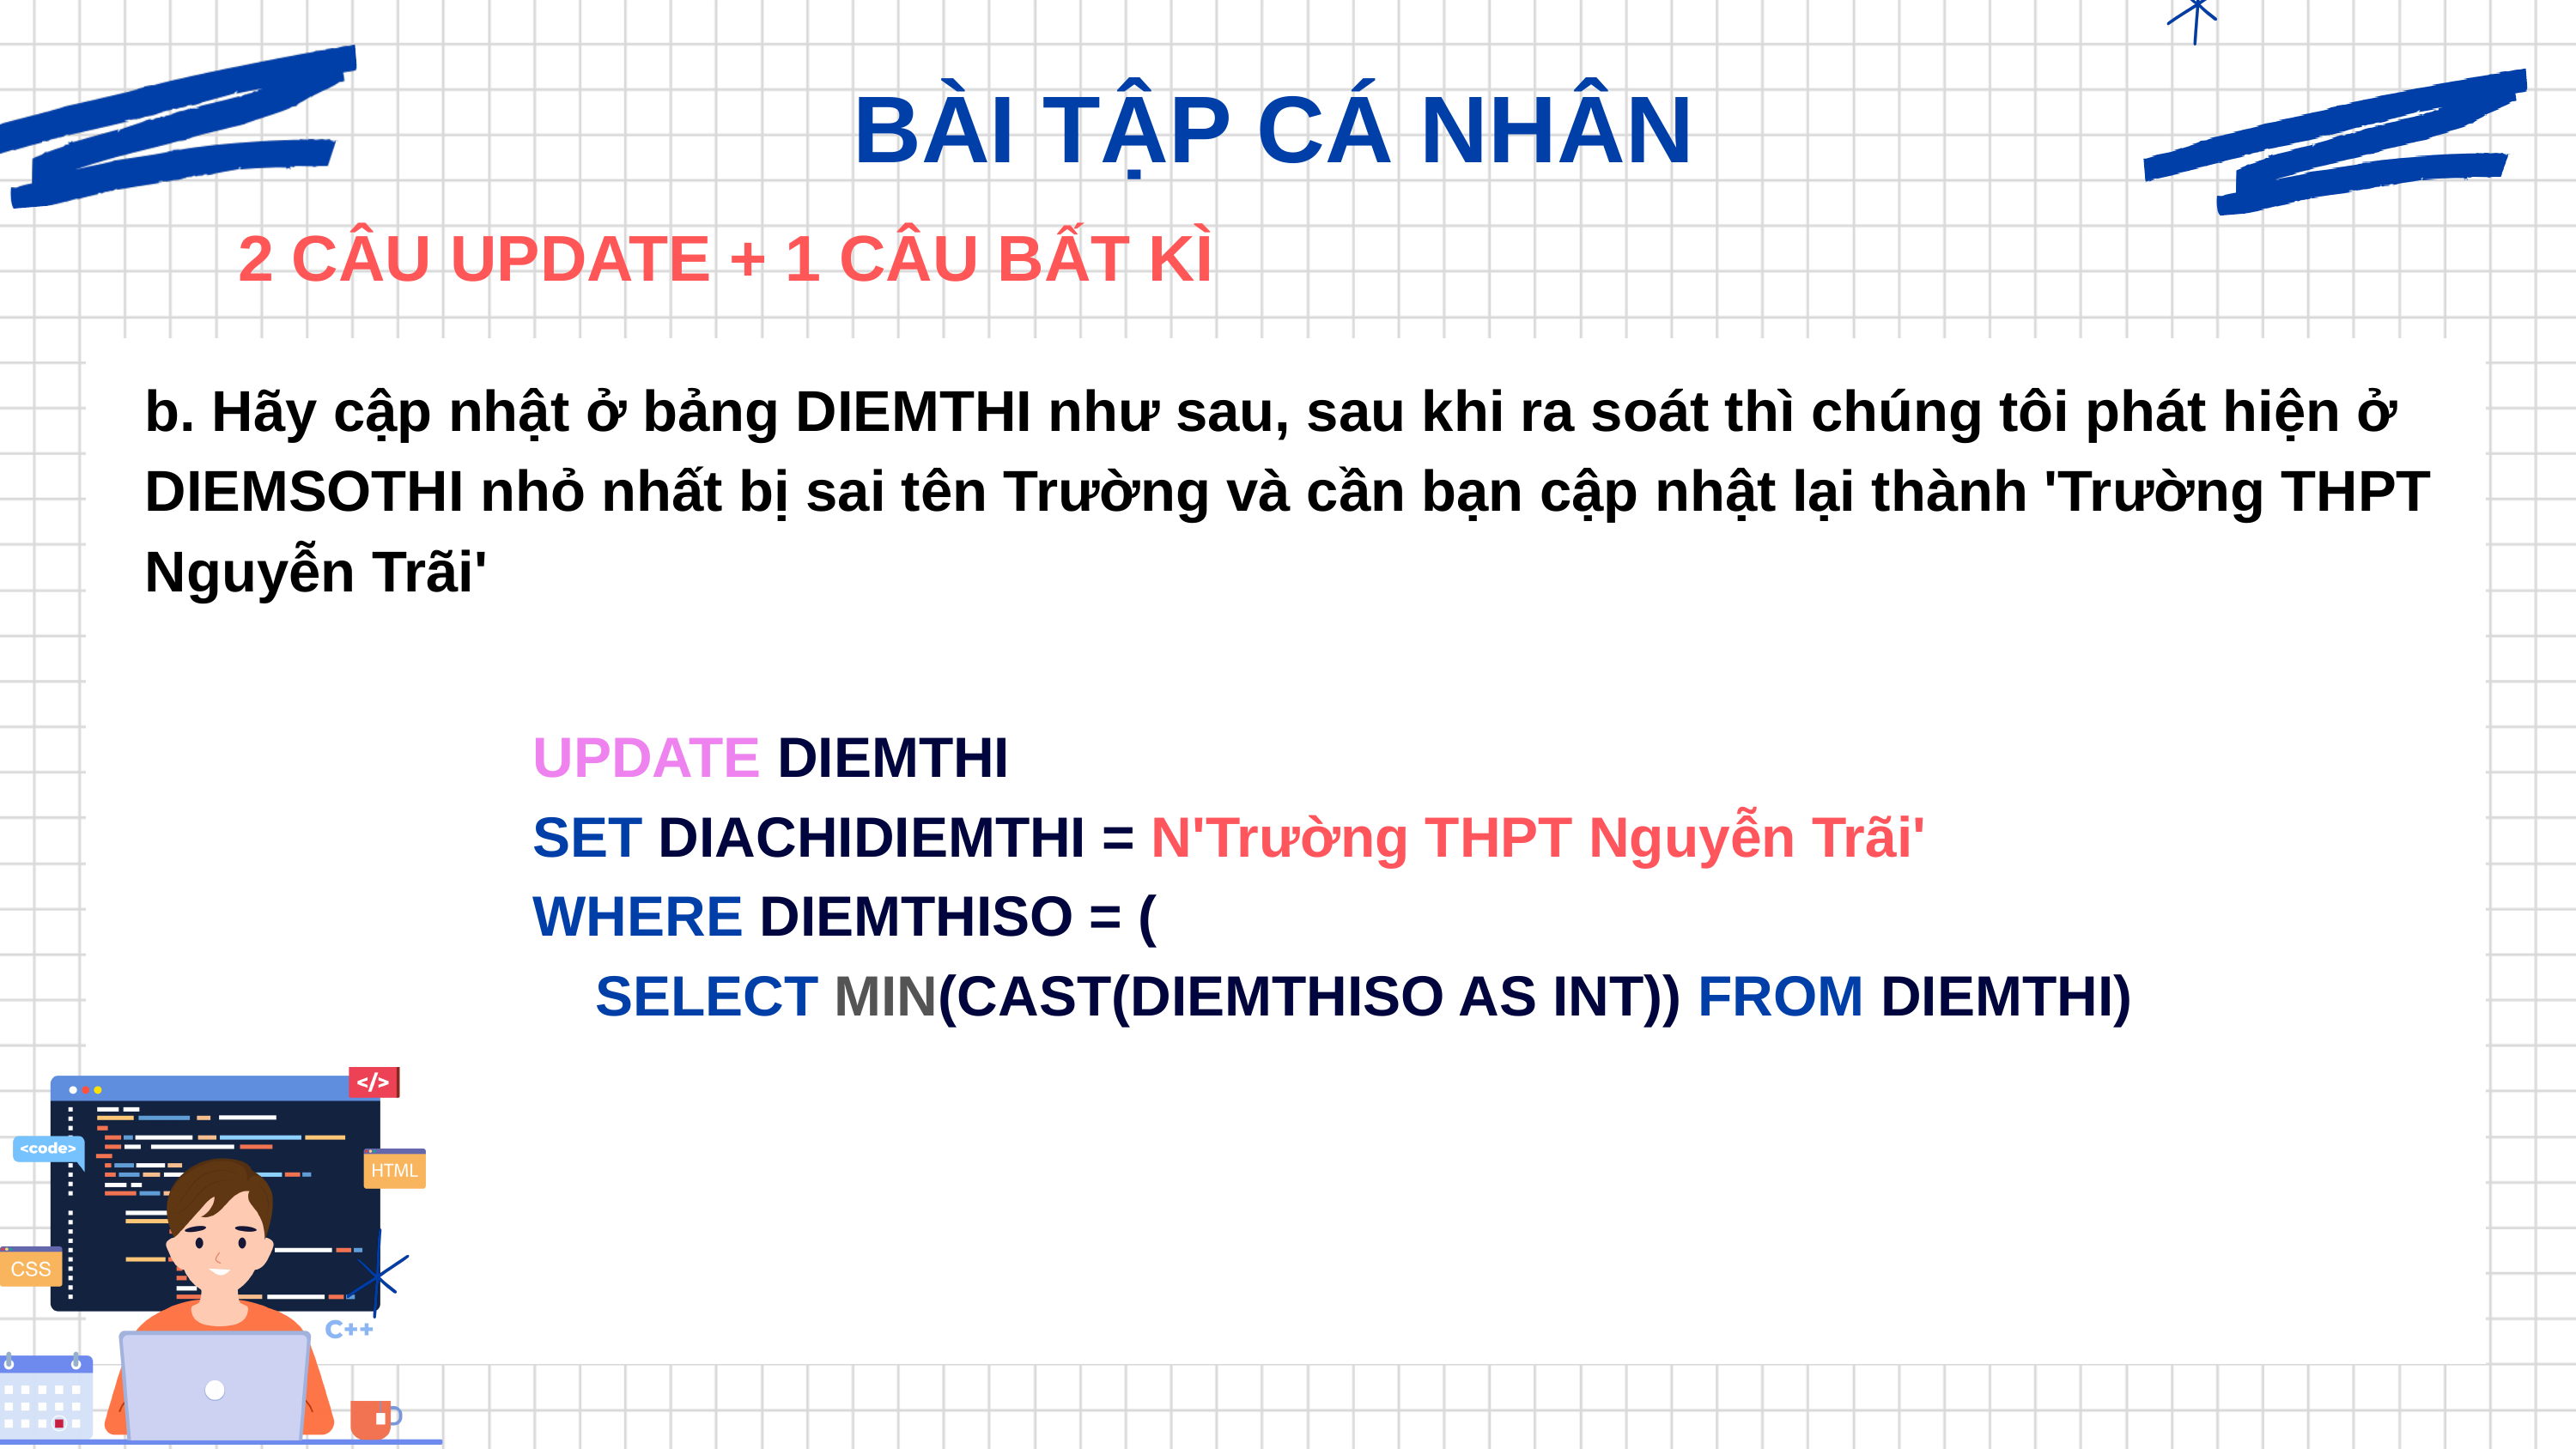

BÀI TẬP CÁ NHÂN

2 CÂU UPDATE + 1 CÂU BẤT KÌ

b. Hãy cập nhật ở bảng DIEMTHI như sau, sau khi ra soát thì chúng tôi phát hiện ở DIEMSOTHI nhỏ nhất bị sai tên Trường và cần bạn cập nhật lại thành 'Trường THPT Nguyễn Trãi'
UPDATE DIEMTHI
SET DIACHIDIEMTHI = N'Trường THPT Nguyễn Trãi'
WHERE DIEMTHISO = (
    SELECT MIN(CAST(DIEMTHISO AS INT)) FROM DIEMTHI)